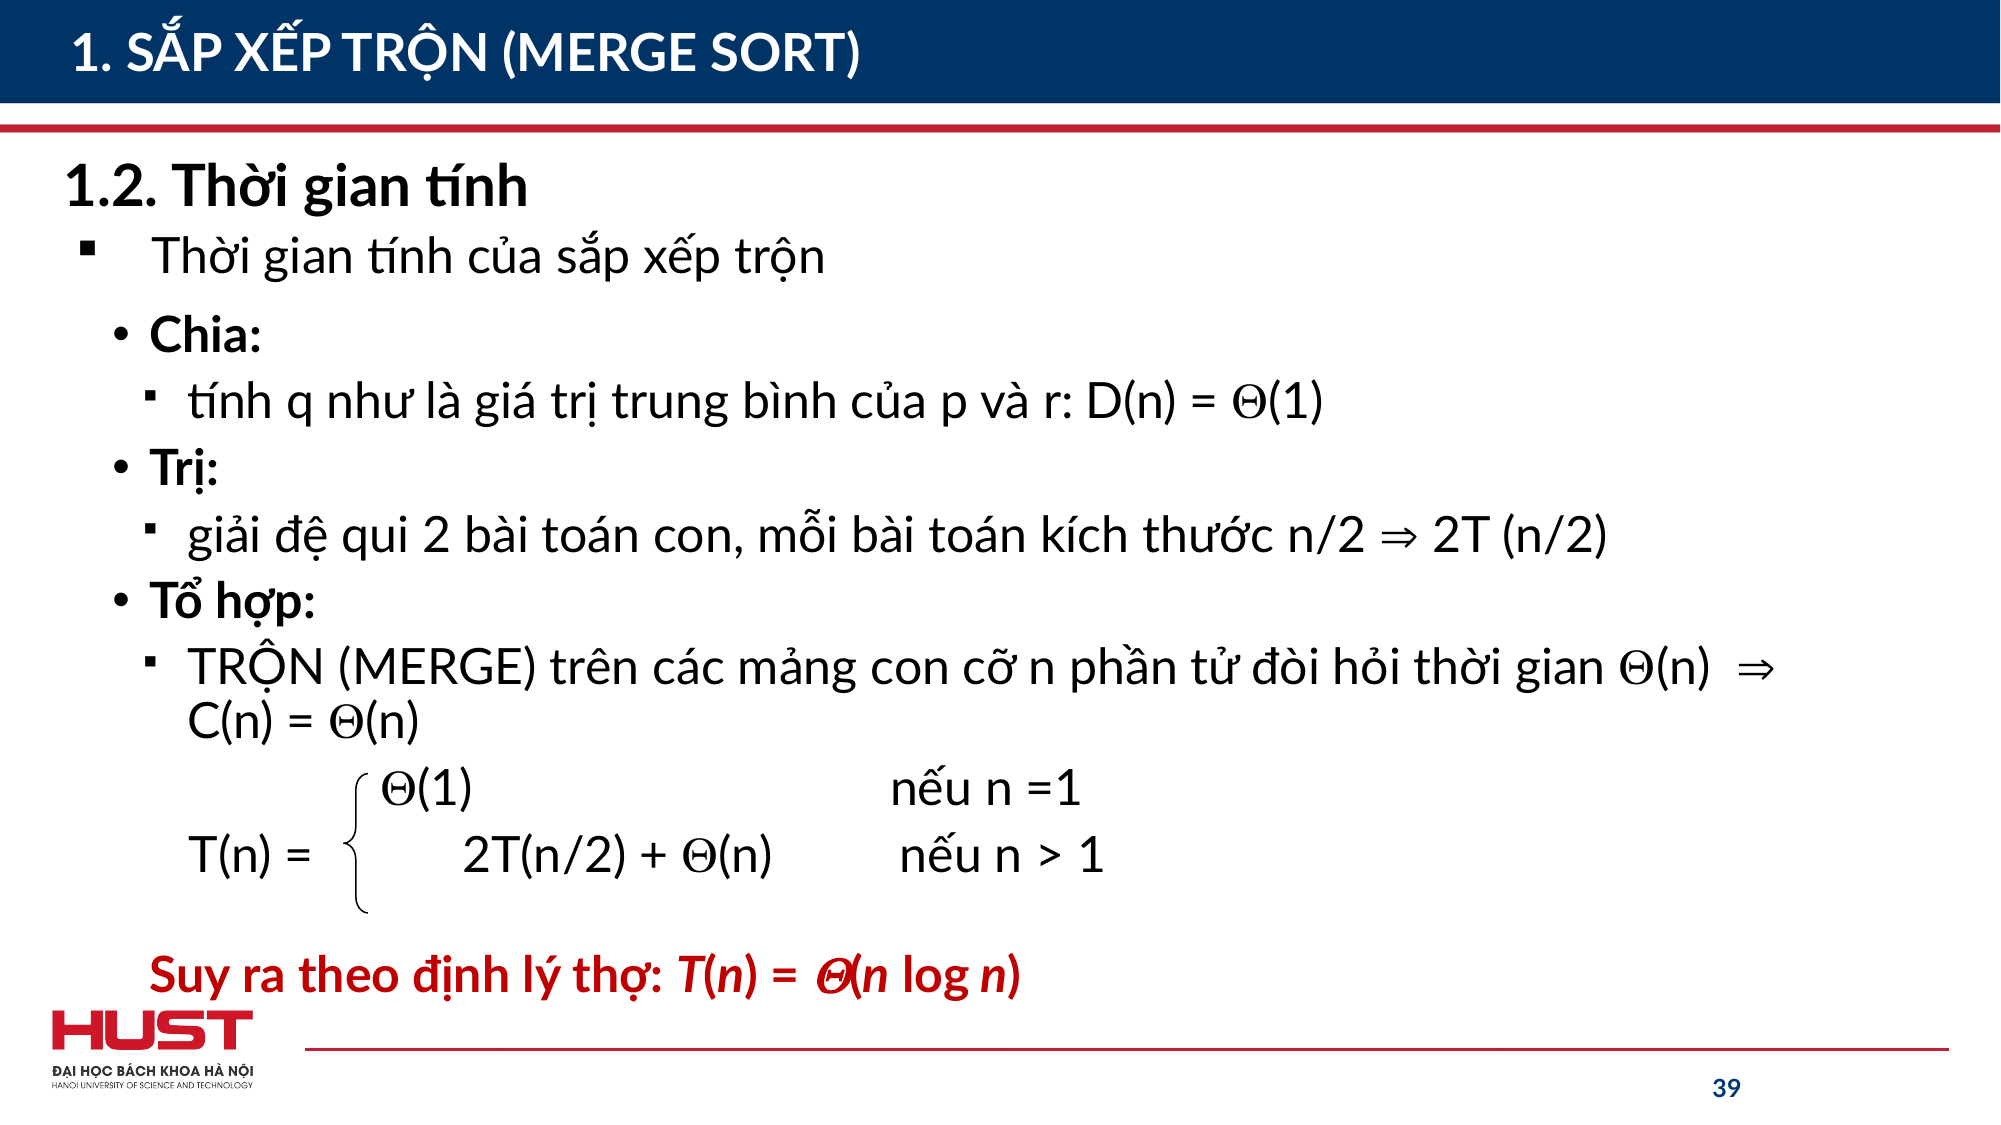

# 1. SẮP XẾP TRỘN (MERGE SORT)
1.2. Thời gian tính
Thời gian tính của sắp xếp trộn
Chia:
tính q như là giá trị trung bình của p và r: D(n) = Θ(1)
Trị:
giải đệ qui 2 bài toán con, mỗi bài toán kích thước n/2 ⇒ 2T (n/2)
Tổ hợp:
TRỘN (MERGE) trên các mảng con cỡ n phần tử đòi hỏi thời gian Θ(n)  ⇒ C(n) = Θ(n)
                     Θ(1)		           nếu n =1
      T(n) = 	 2T(n/2) + Θ(n) 	nếu n > 1
Suy ra theo định lý thợ: T(n) = Θ(n log n)

39